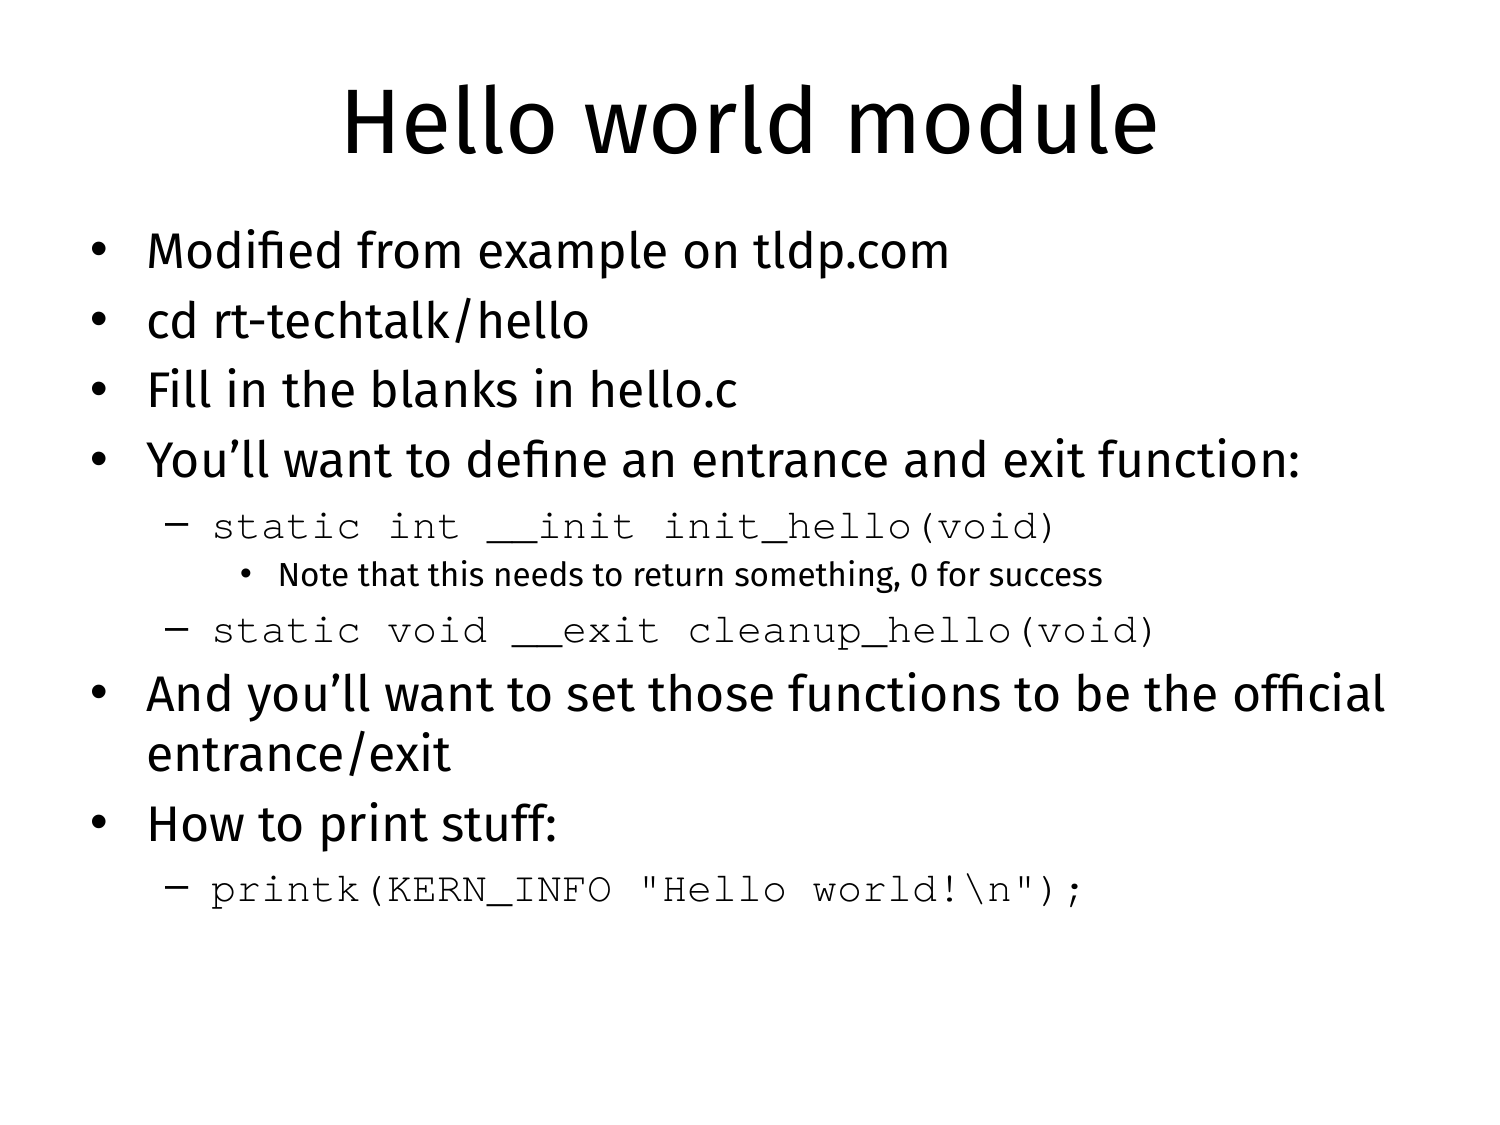

# Hello world module
Modified from example on tldp.com
cd rt-techtalk/hello
Fill in the blanks in hello.c
You’ll want to define an entrance and exit function:
static int __init init_hello(void)
Note that this needs to return something, 0 for success
static void __exit cleanup_hello(void)
And you’ll want to set those functions to be the official entrance/exit
How to print stuff:
printk(KERN_INFO "Hello world!\n");